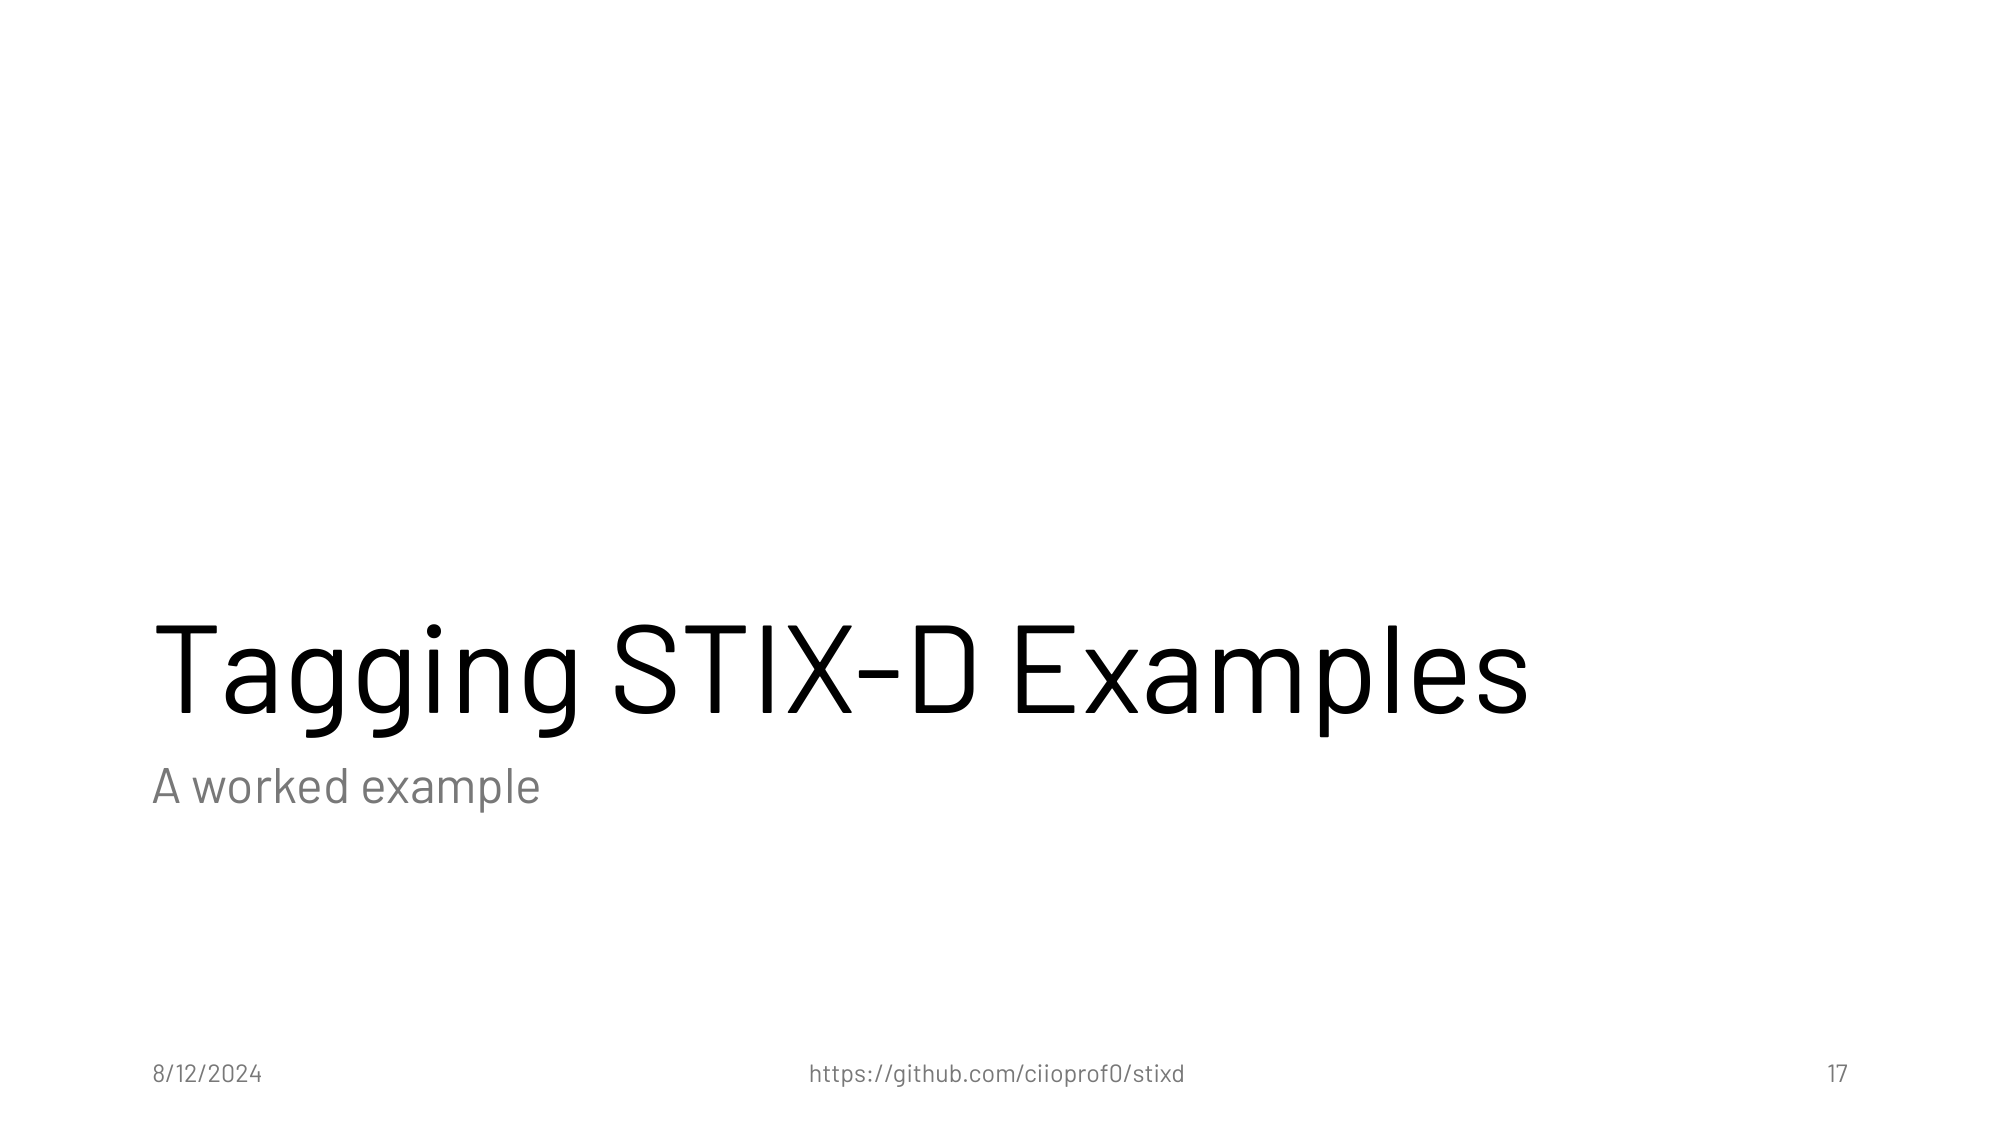

# Tagging STIX-D Examples
A worked example
8/12/2024
https://github.com/ciioprof0/stixd
17